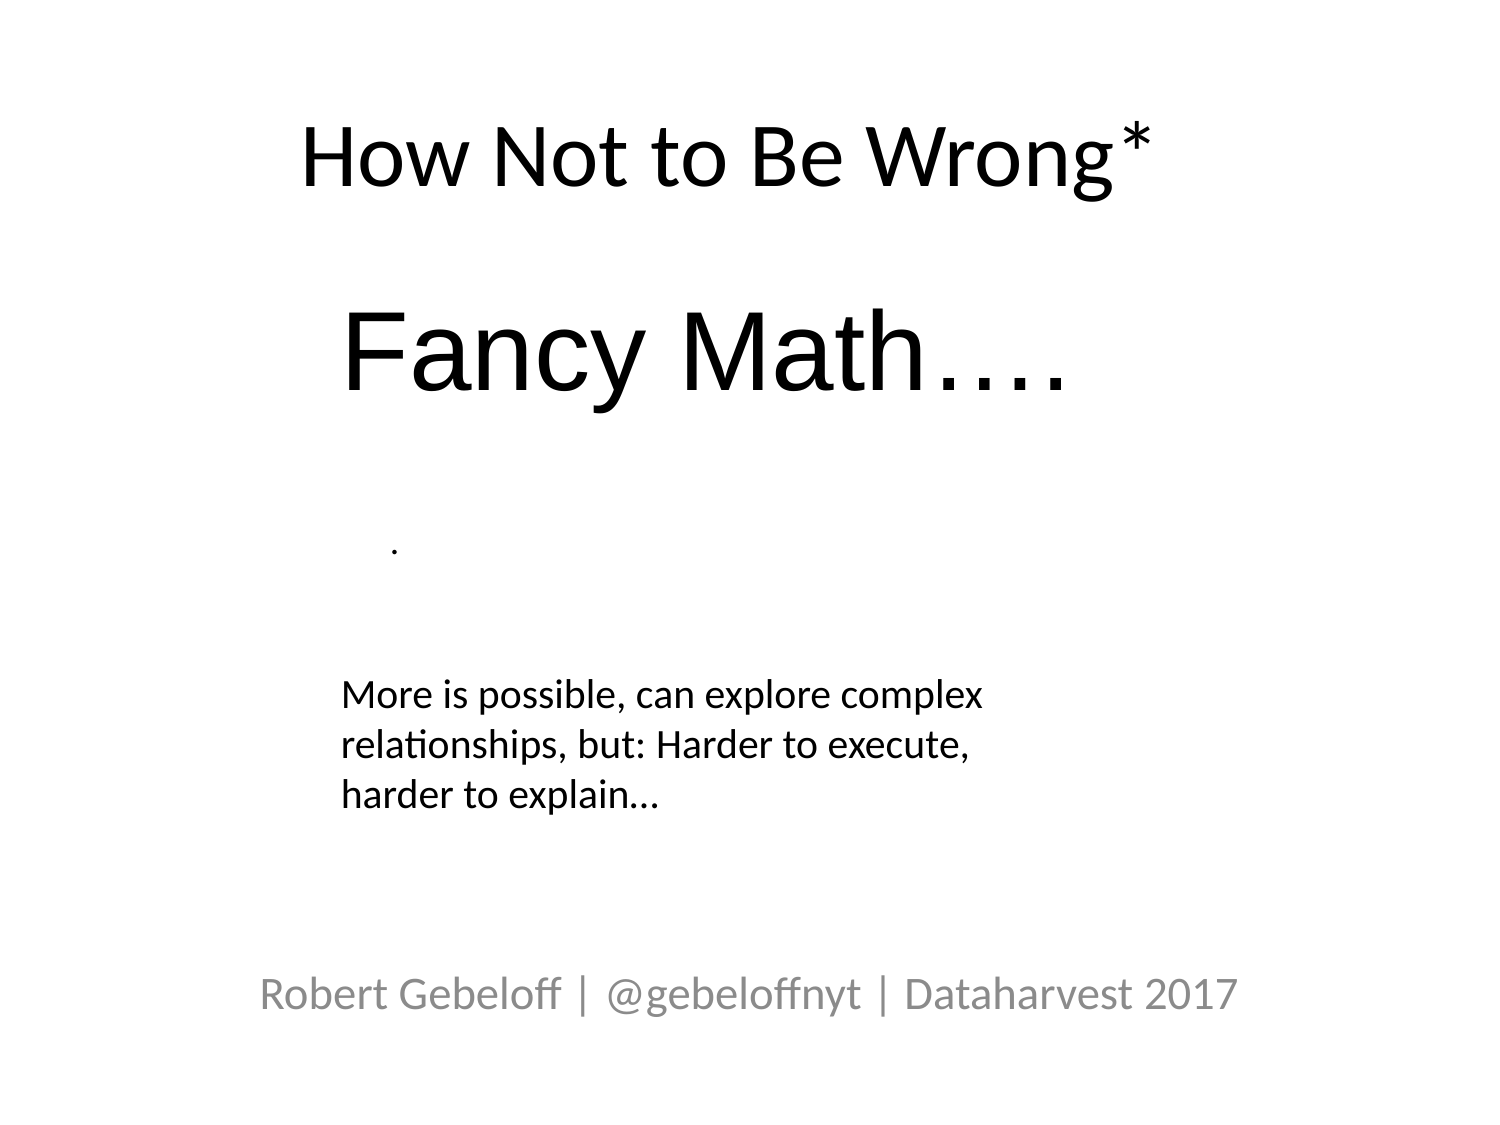

# How Not to Be Wrong*
Fancy Math….
.
More is possible, can explore complex relationships, but: Harder to execute, harder to explain…
Robert Gebeloff | @gebeloffnyt | Dataharvest 2017